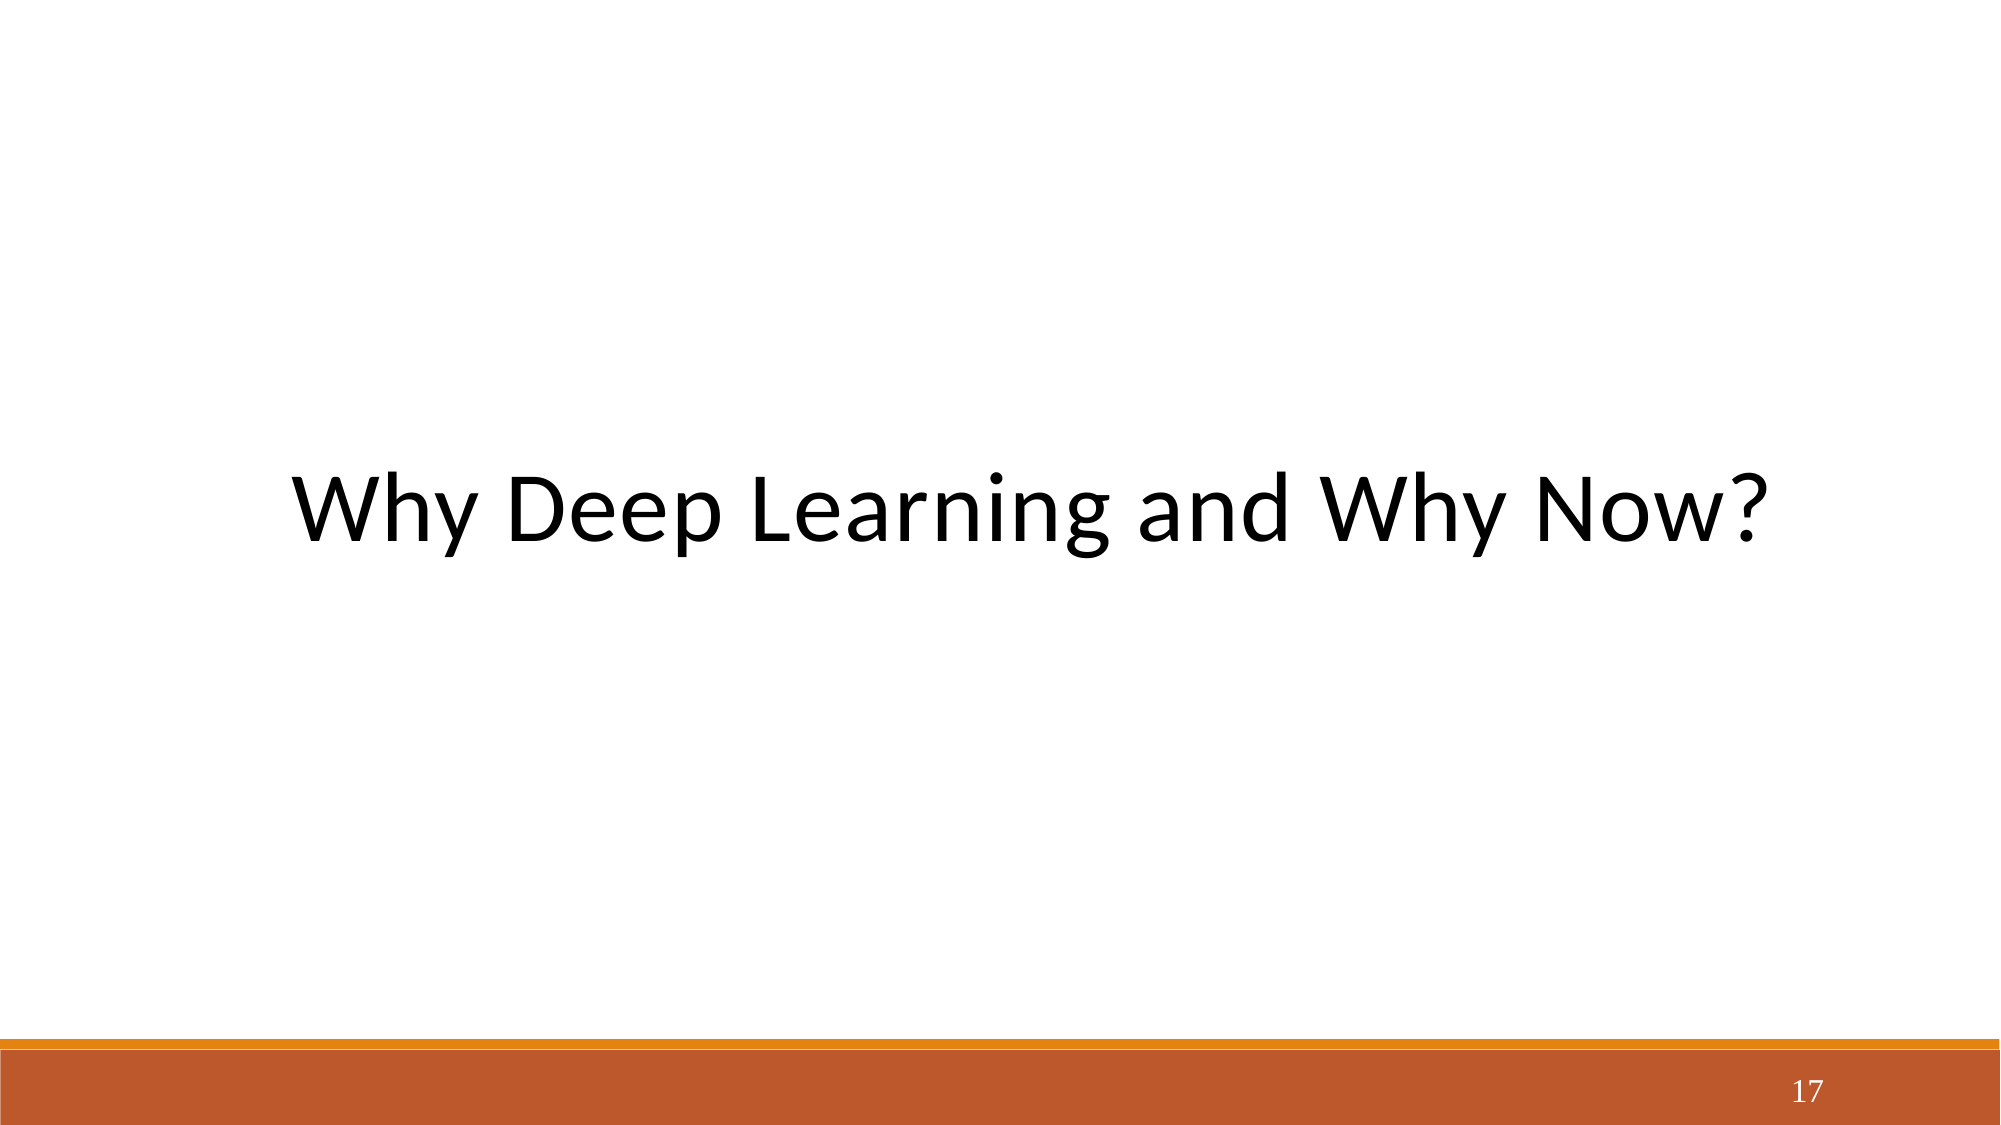

Why Deep Learning and Why Now?
17